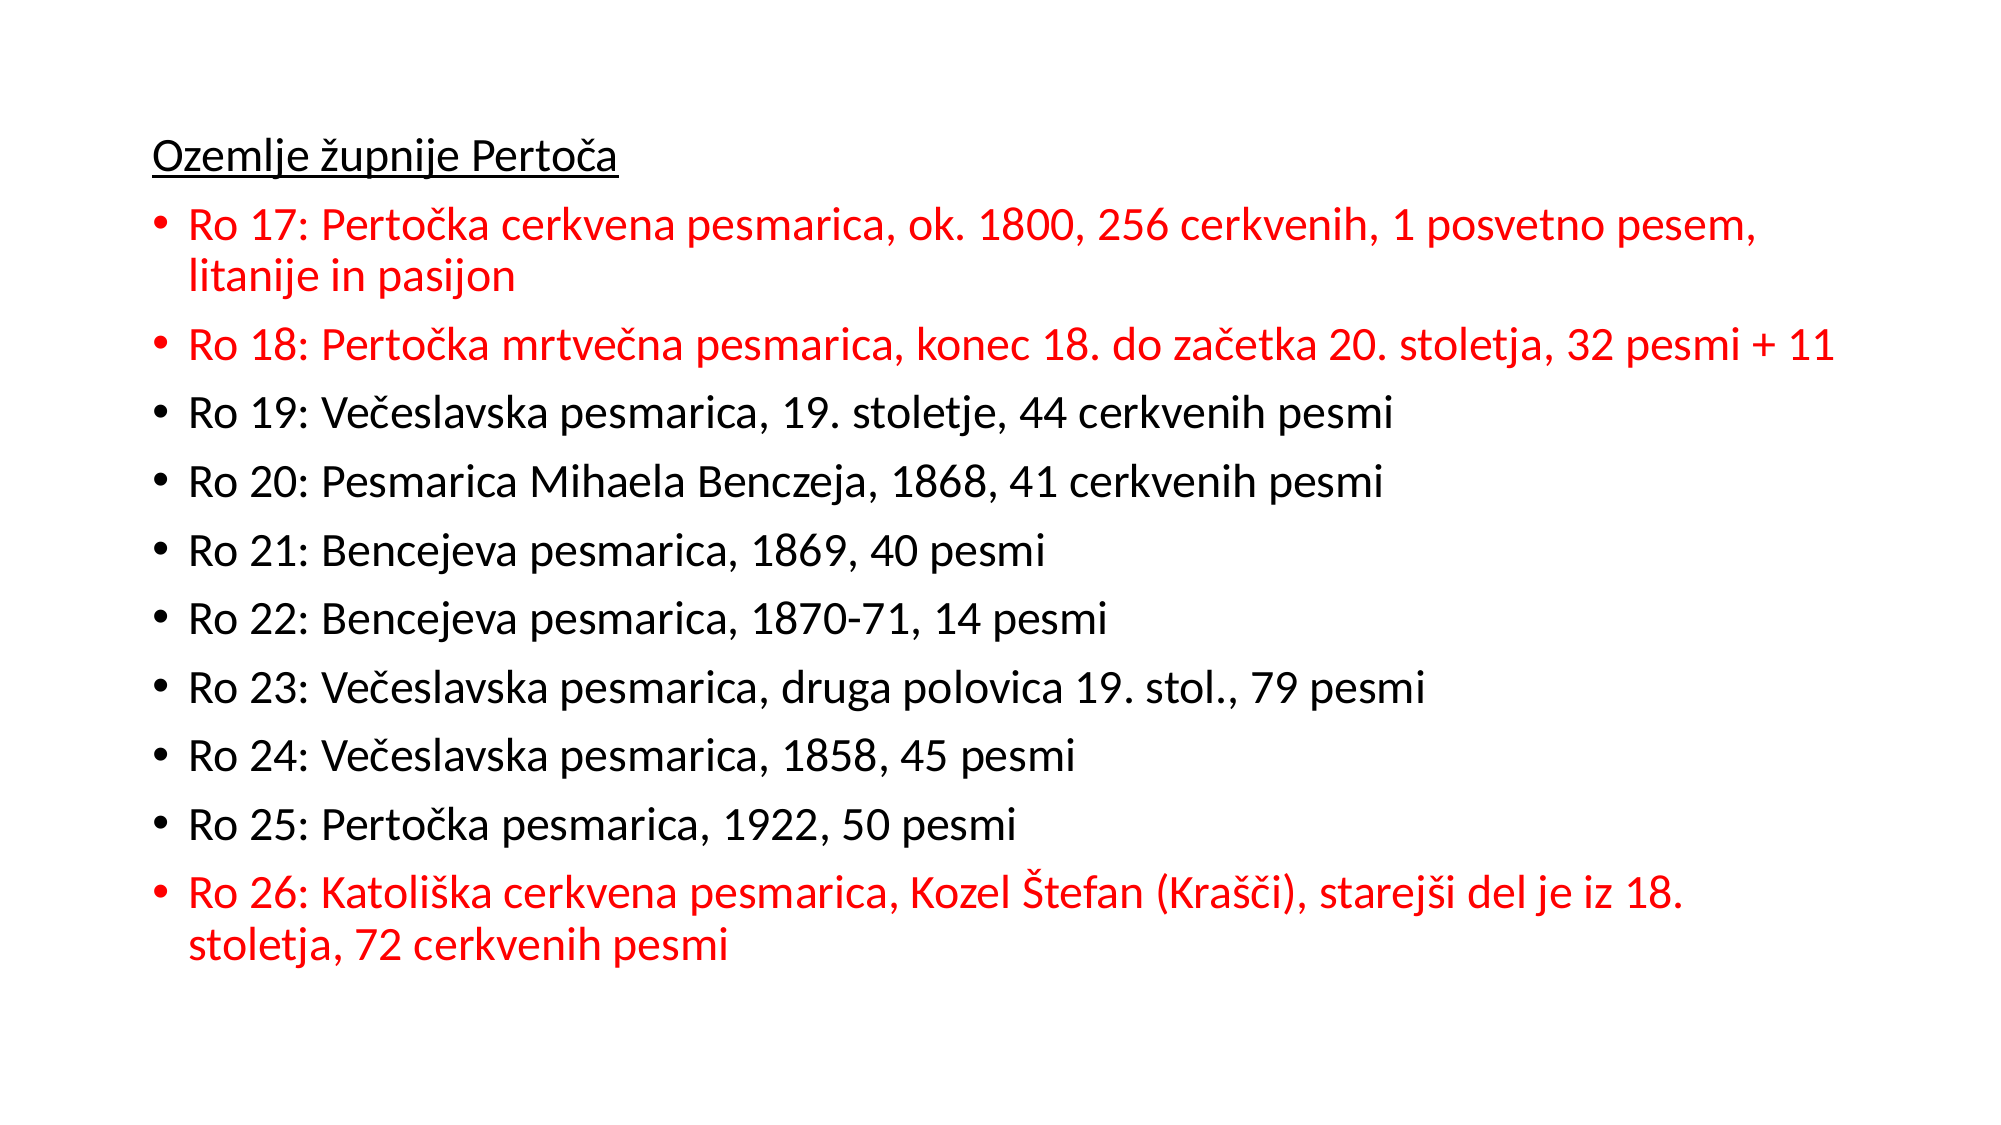

#
Ozemlje župnije Pertoča
Ro 17: Pertočka cerkvena pesmarica, ok. 1800, 256 cerkvenih, 1 posvetno pesem, litanije in pasijon
Ro 18: Pertočka mrtvečna pesmarica, konec 18. do začetka 20. stoletja, 32 pesmi + 11
Ro 19: Večeslavska pesmarica, 19. stoletje, 44 cerkvenih pesmi
Ro 20: Pesmarica Mihaela Benczeja, 1868, 41 cerkvenih pesmi
Ro 21: Bencejeva pesmarica, 1869, 40 pesmi
Ro 22: Bencejeva pesmarica, 1870-71, 14 pesmi
Ro 23: Večeslavska pesmarica, druga polovica 19. stol., 79 pesmi
Ro 24: Večeslavska pesmarica, 1858, 45 pesmi
Ro 25: Pertočka pesmarica, 1922, 50 pesmi
Ro 26: Katoliška cerkvena pesmarica, Kozel Štefan (Krašči), starejši del je iz 18. stoletja, 72 cerkvenih pesmi